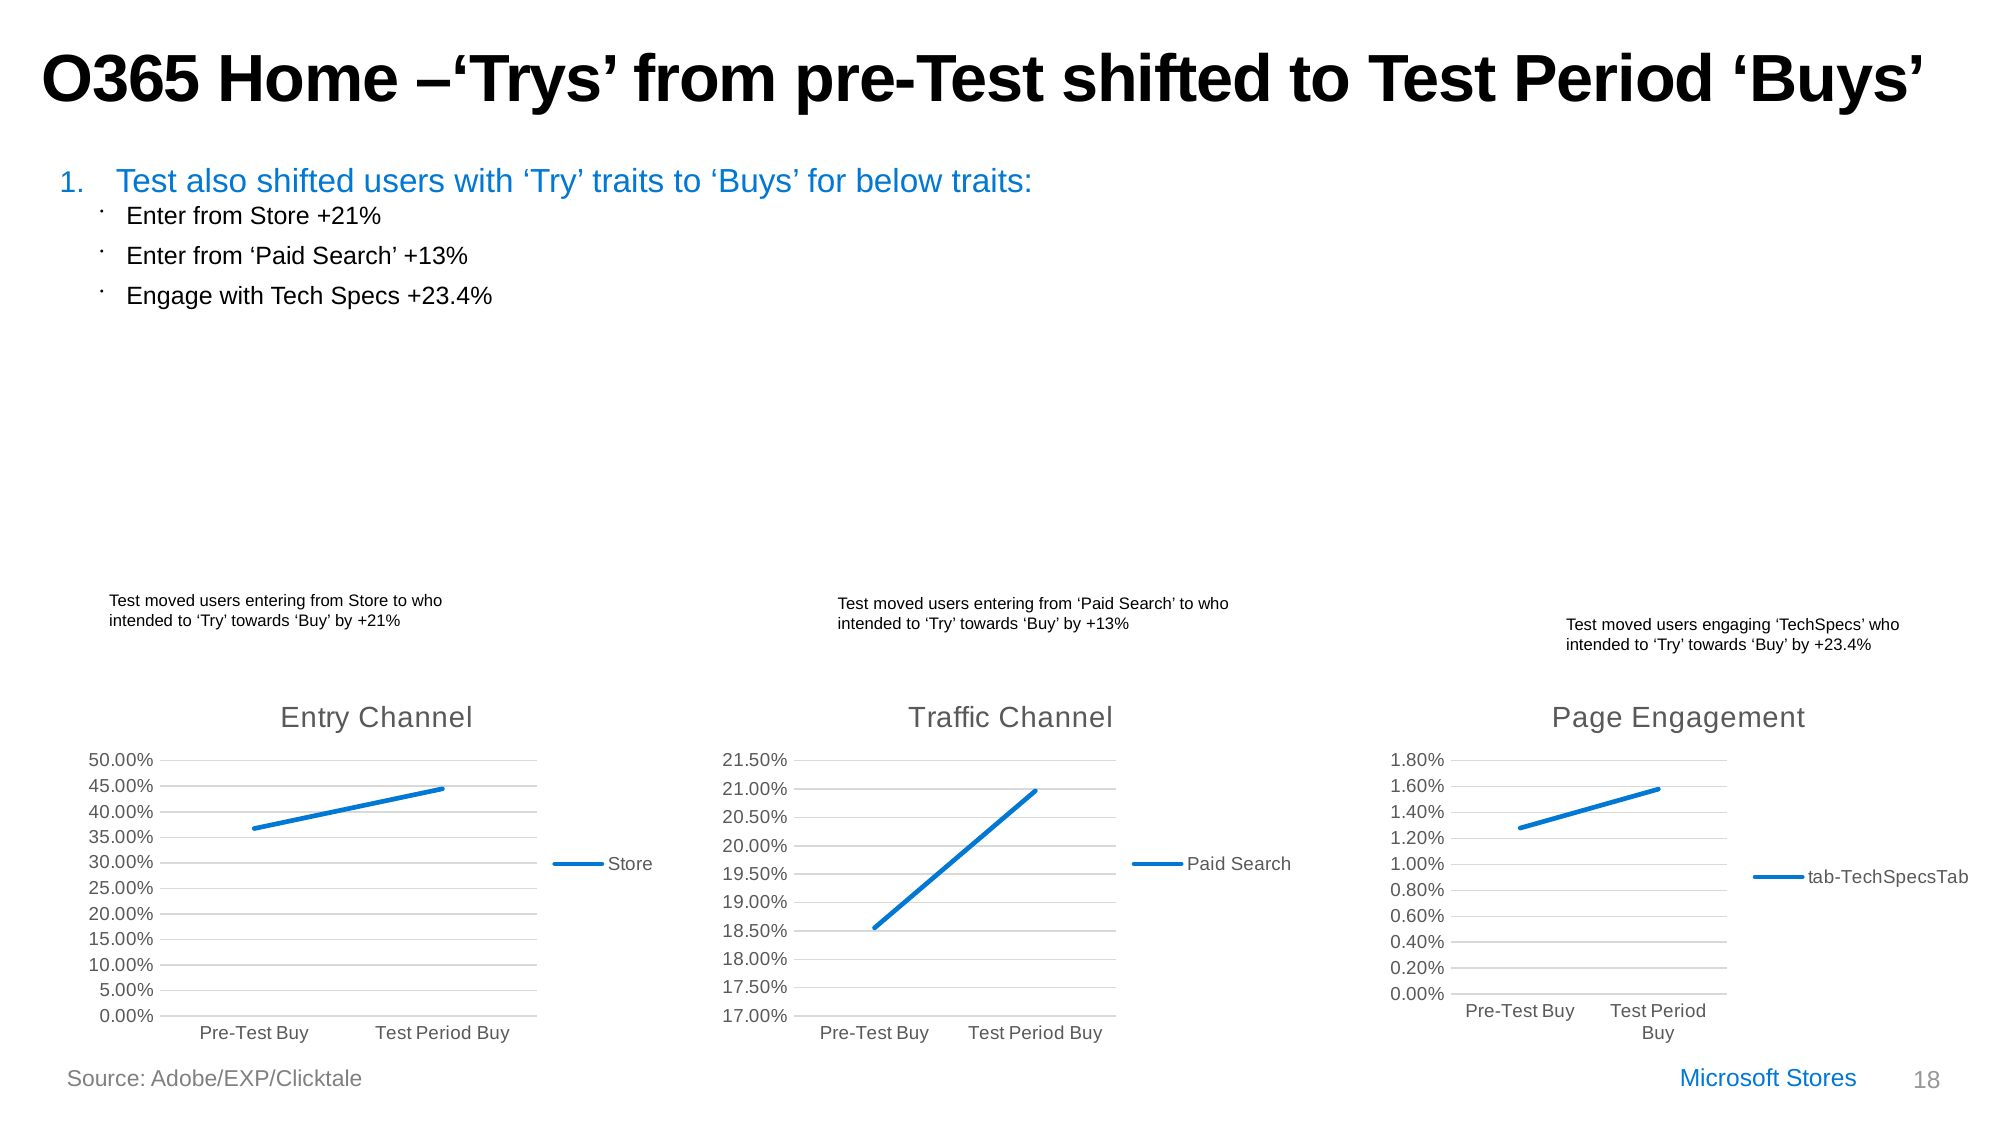

# O365 Home –‘Trys’ from pre-Test shifted to Test Period ‘Buys’
Test also shifted users with ‘Try’ traits to ‘Buys’ for below traits:
Enter from Store +21%
Enter from ‘Paid Search’ +13%
Engage with Tech Specs +23.4%

Test moved users entering from Store to who intended to ‘Try’ towards ‘Buy’ by +21%
Test moved users entering from ‘Paid Search’ to who intended to ‘Try’ towards ‘Buy’ by +13%
Test moved users engaging ‘TechSpecs’ who intended to ‘Try’ towards ‘Buy’ by +23.4%

### Chart: Entry Channel

| Category | Store  |
|---|---|
| Pre-Test Buy | 0.3670711872888778 |
| Test Period Buy | 0.4449460747429145 |

### Chart: Traffic Channel

| Category | Paid Search |
|---|---|
| Pre-Test Buy | 0.1855373451770299 |
| Test Period Buy | 0.20968146476047153 |

### Chart: Page Engagement

| Category | tab-TechSpecsTab |
|---|---|
| Pre-Test Buy | 0.012802869177196714 |
| Test Period Buy | 0.01580135440180587 |
Source: Adobe/EXP/Clicktale